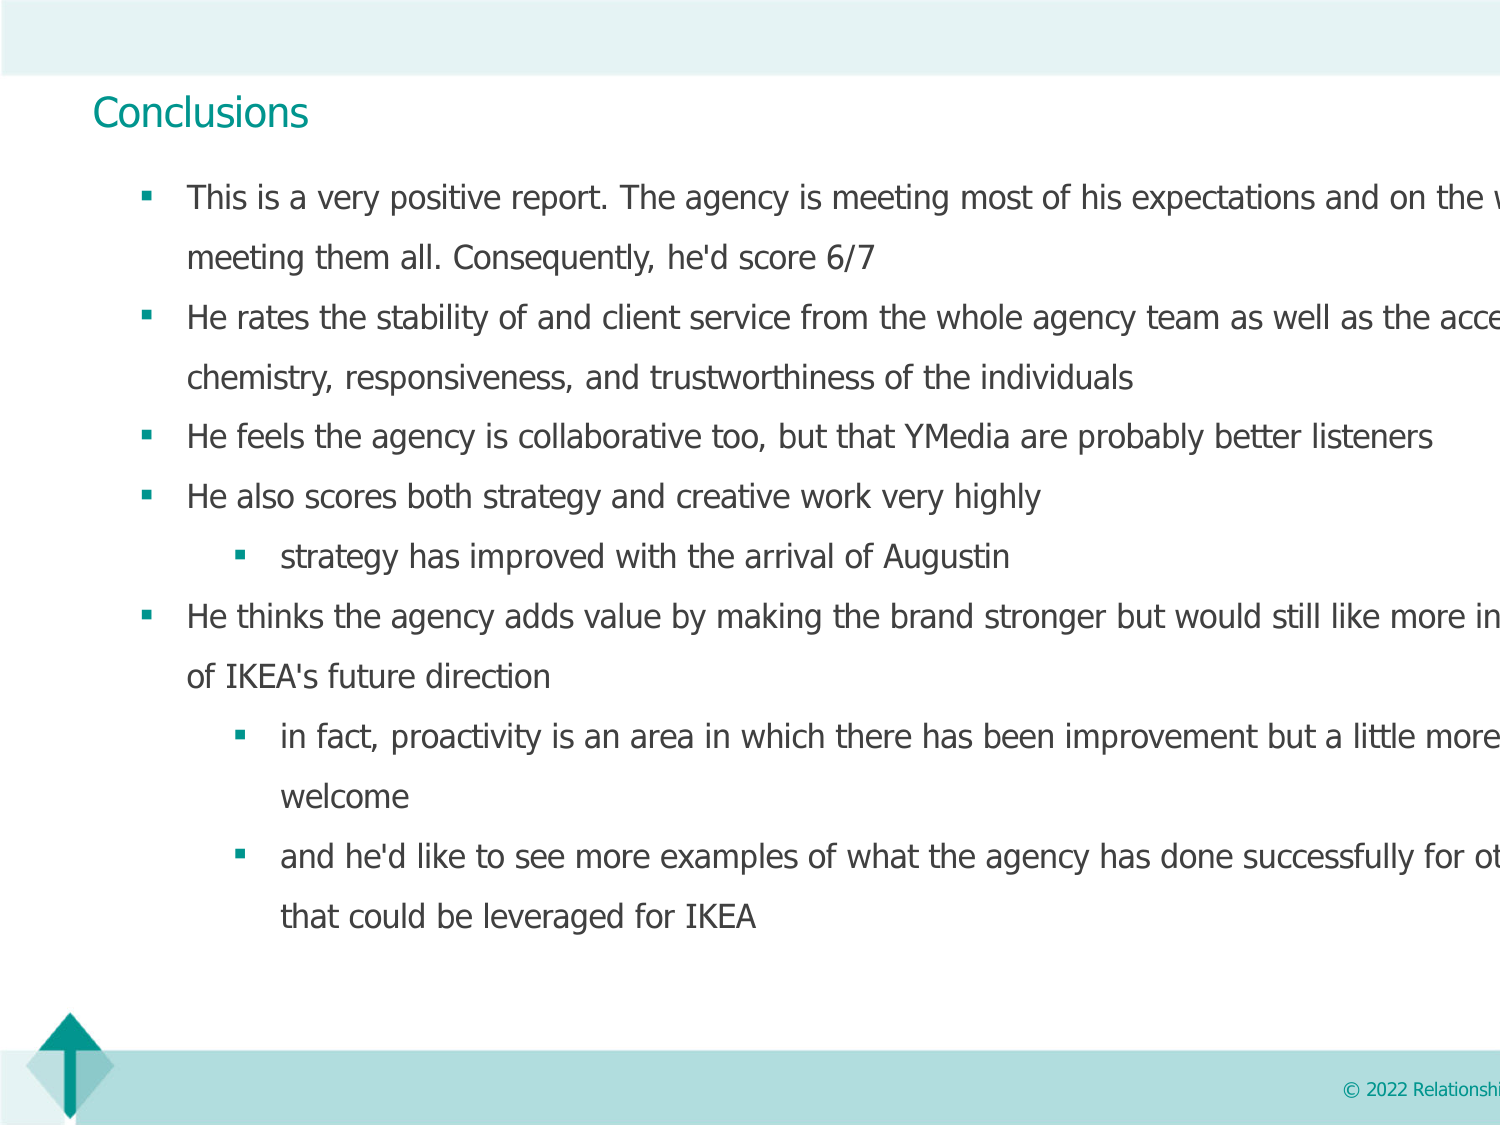

Conclusions
This is a very positive report. The agency is meeting most of his expectations and on the way to meeting them all. Consequently, he'd score 6/7
He rates the stability of and client service from the whole agency team as well as the accessibility, chemistry, responsiveness, and trustworthiness of the individuals
He feels the agency is collaborative too, but that YMedia are probably better listeners
He also scores both strategy and creative work very highly
strategy has improved with the arrival of Augustin
He thinks the agency adds value by making the brand stronger but would still like more input in terms of IKEA's future direction
in fact, proactivity is an area in which there has been improvement but a little more would be welcome
and he'd like to see more examples of what the agency has done successfully for other clients that could be leveraged for IKEA
© 2022 Relationship Audits & Management®